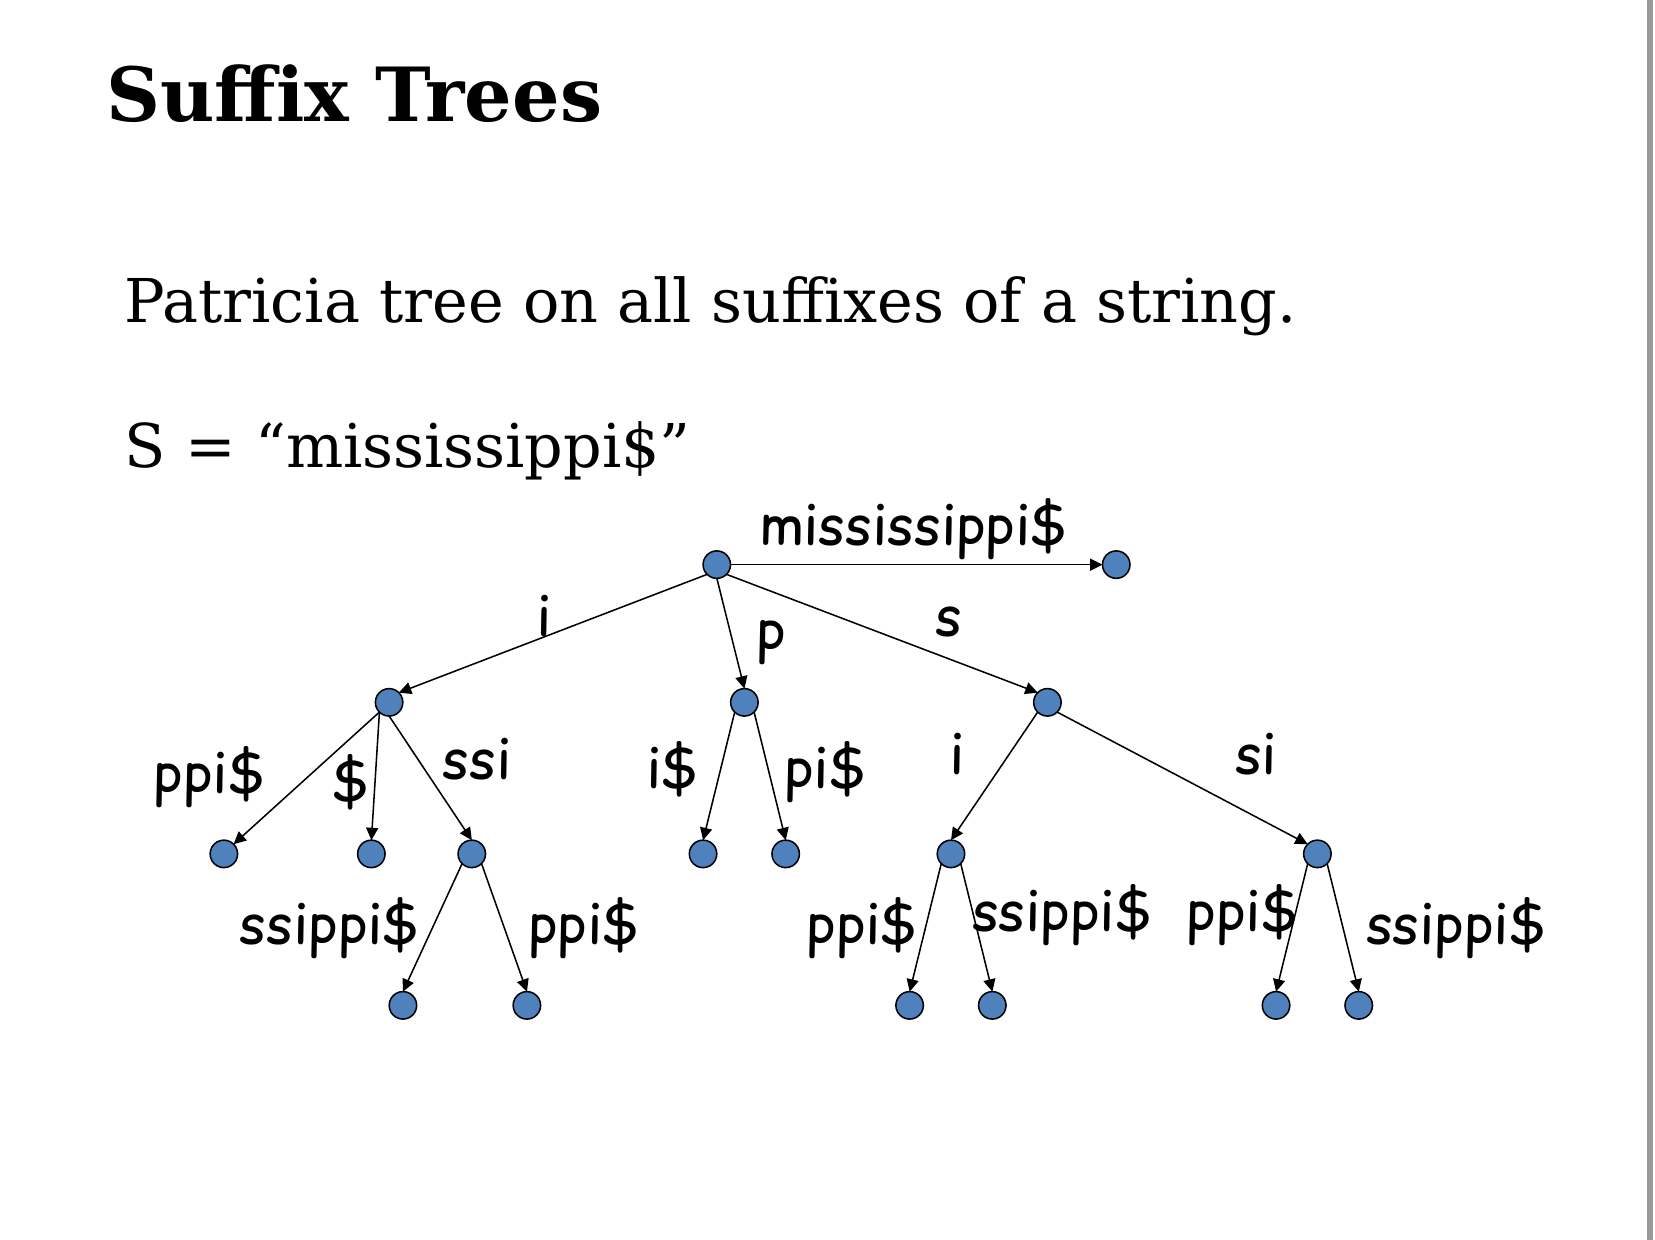

# Suffix Trees
Patricia tree on all suffixes of a string.

S = “mississippi$”
mississippi$

i
s
p

i
si
ssi
i$
pi$
ppi$
$

ssippi$
ppi$
ssippi$
ppi$
ppi$
ssippi$